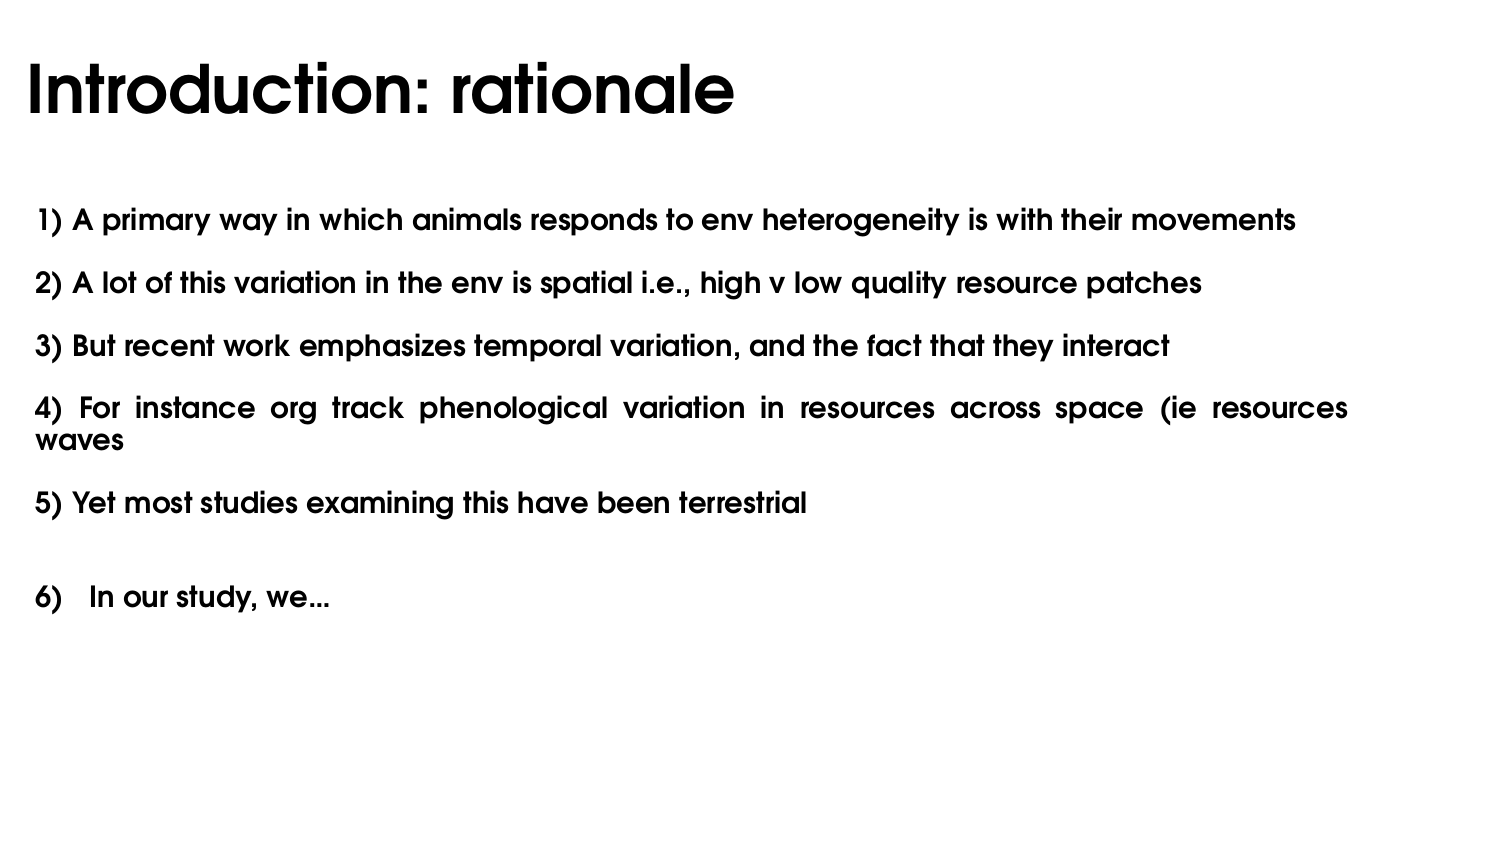

# Introduction: rationale
1) A primary way in which animals responds to env heterogeneity is with their movements

2) A lot of this variation in the env is spatial i.e., high v low quality resource patches

3) But recent work emphasizes temporal variation, and the fact that they interact

4) For instance org track phenological variation in resources across space (ie resources waves

5) Yet most studies examining this have been terrestrial

6)   In our study, we…